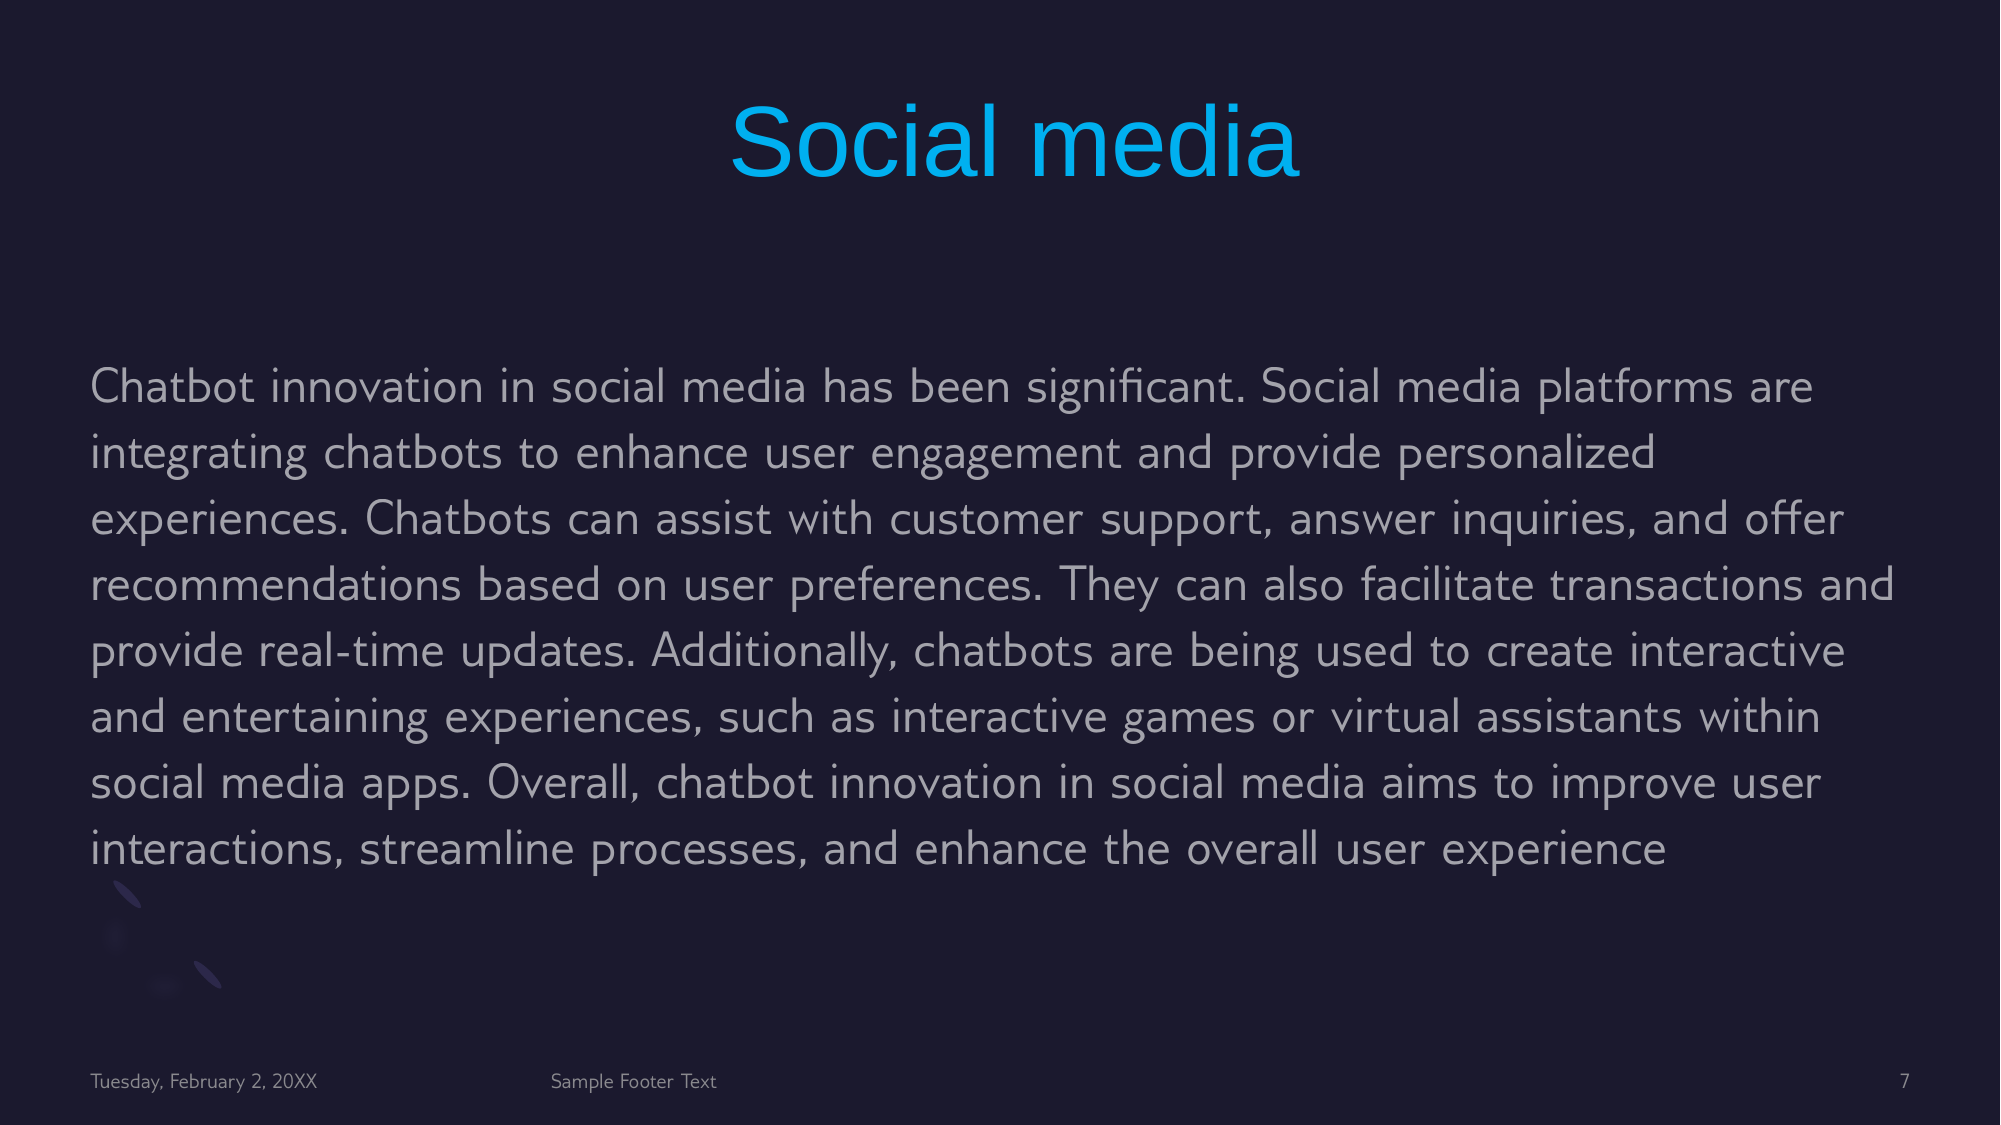

# Social media
Chatbot innovation in social media has been significant. Social media platforms are integrating chatbots to enhance user engagement and provide personalized experiences. Chatbots can assist with customer support, answer inquiries, and offer recommendations based on user preferences. They can also facilitate transactions and provide real-time updates. Additionally, chatbots are being used to create interactive and entertaining experiences, such as interactive games or virtual assistants within social media apps. Overall, chatbot innovation in social media aims to improve user interactions, streamline processes, and enhance the overall user experience
Tuesday, February 2, 20XX
Sample Footer Text
7